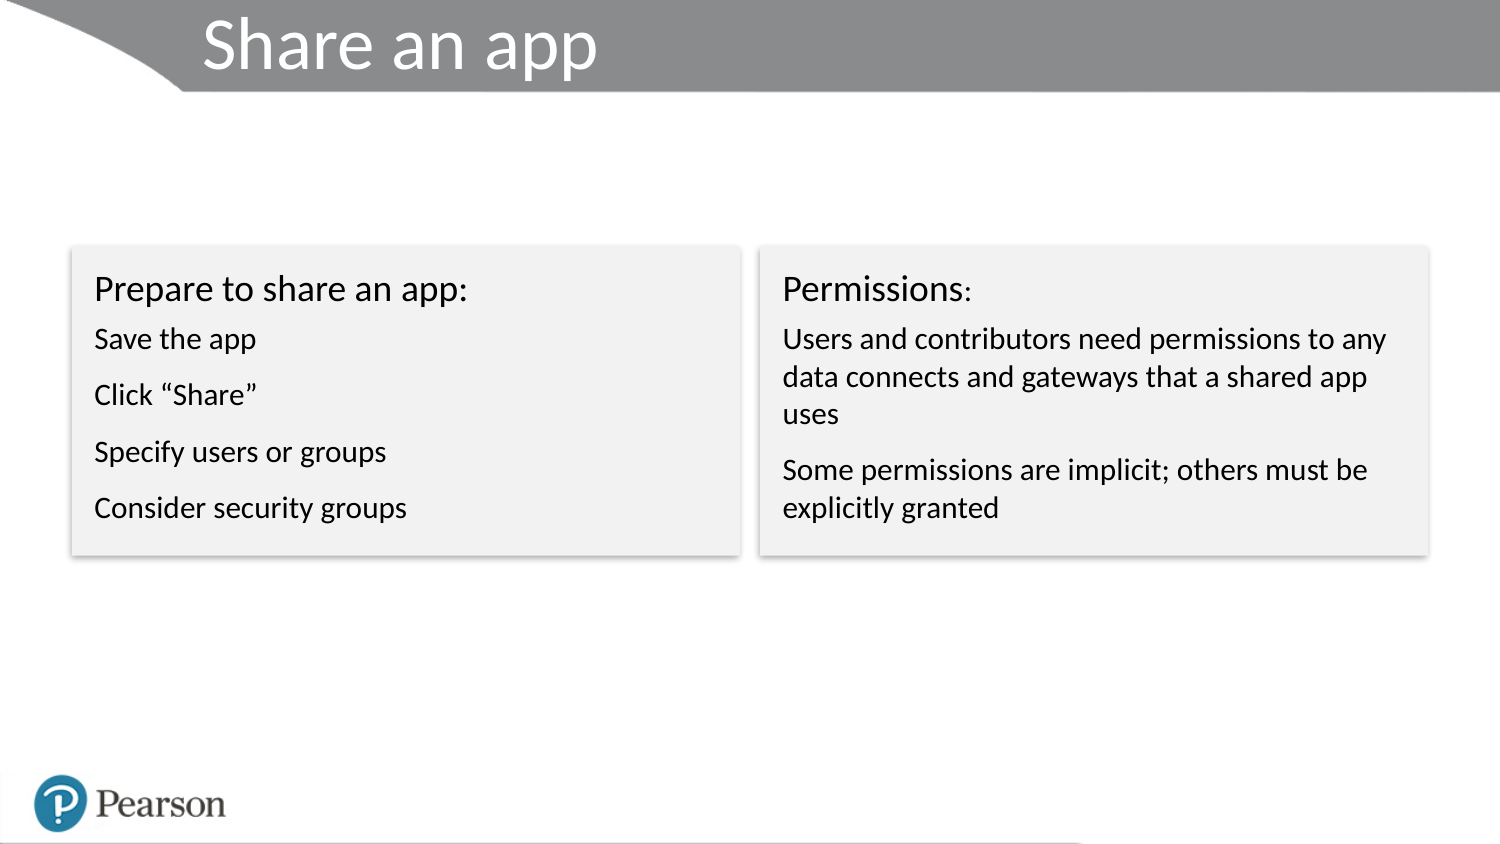

# Share an app

Prepare to share an app:
Save the app
Click “Share”
Specify users or groups
Consider security groups
Permissions:
Users and contributors need permissions to any data connects and gateways that a shared app uses
Some permissions are implicit; others must be explicitly granted